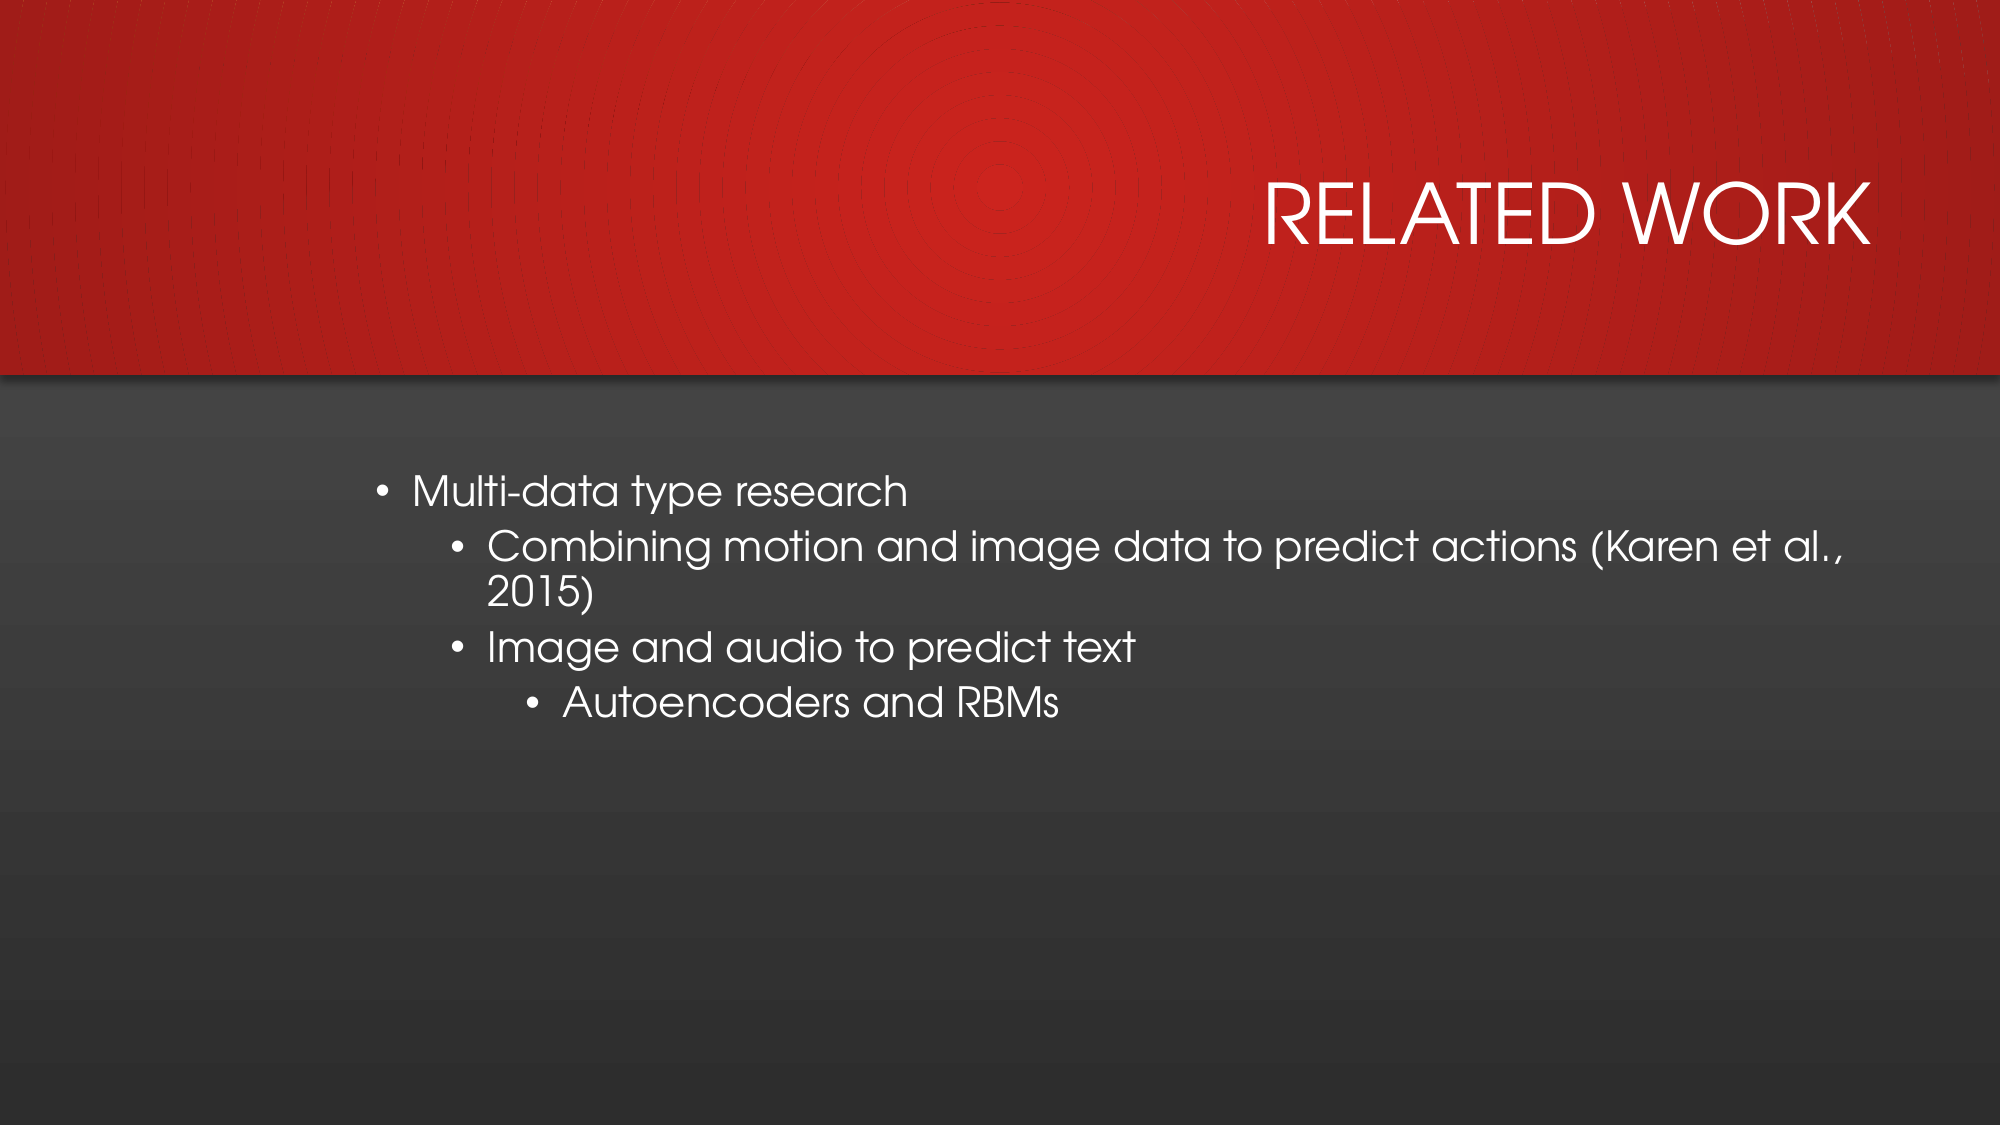

# Related Work

Multi-data type research
Combining motion and image data to predict actions (Karen et al., 2015)
Image and audio to predict text
Autoencoders and RBMs